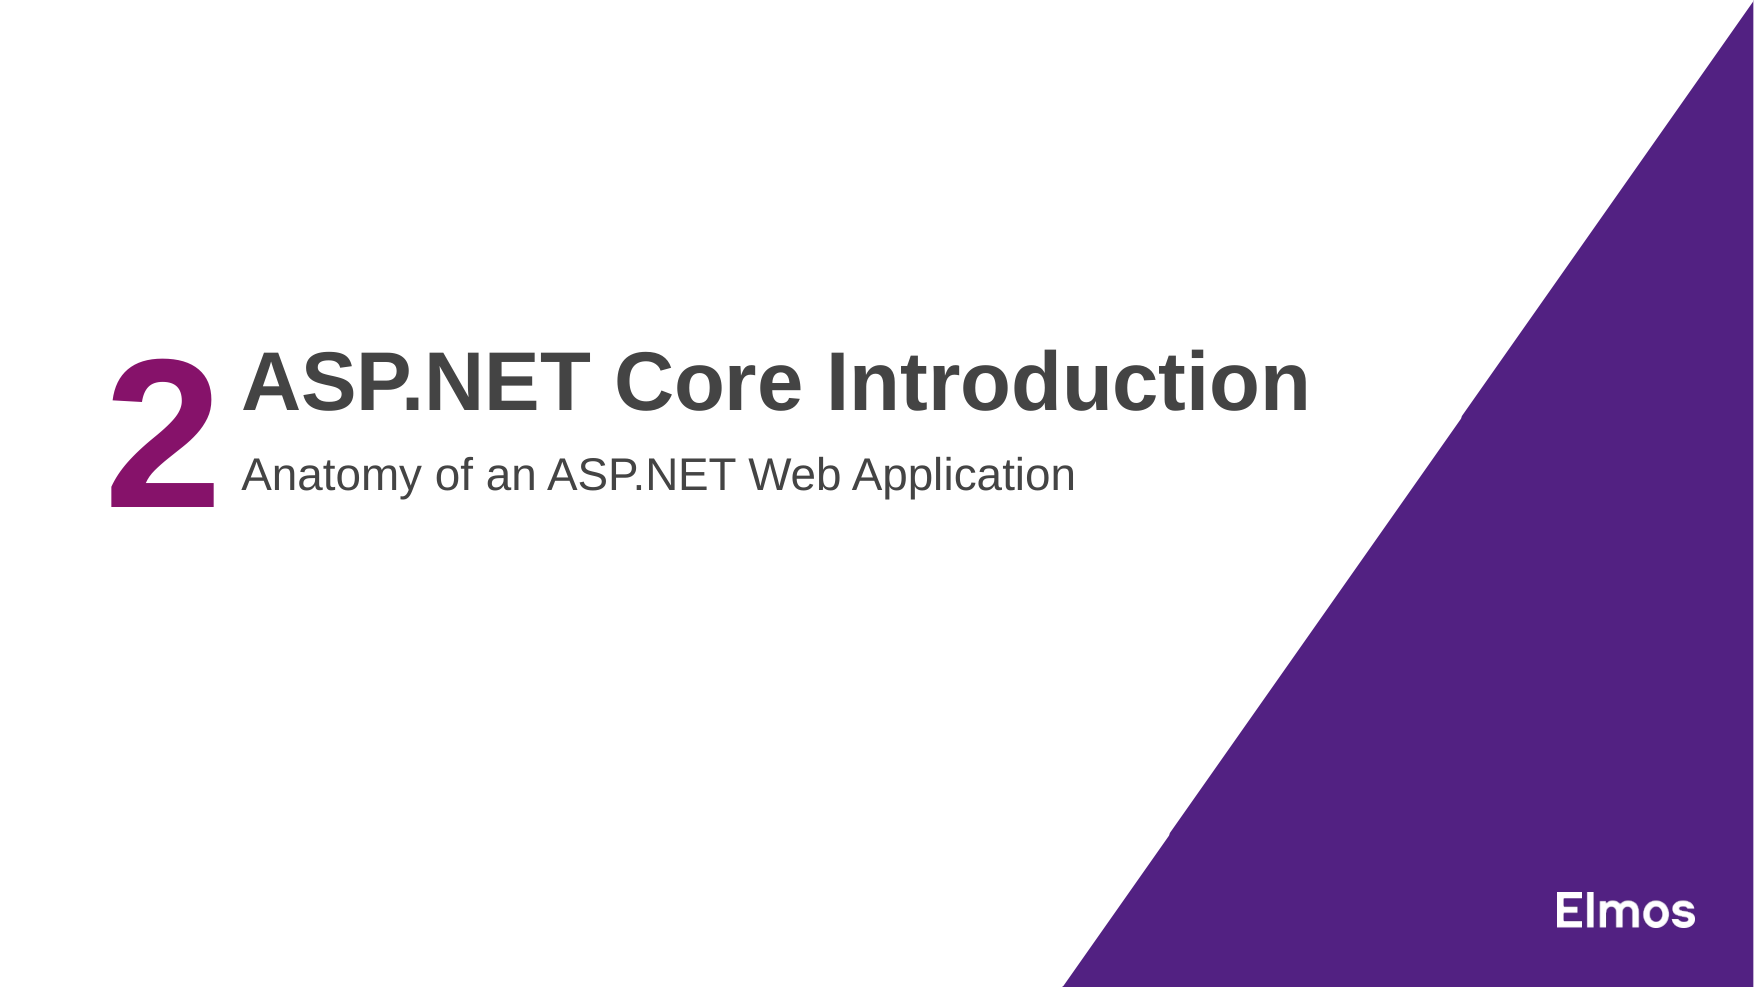

# ASP.NET Core Introduction
2
Anatomy of an ASP.NET Web Application